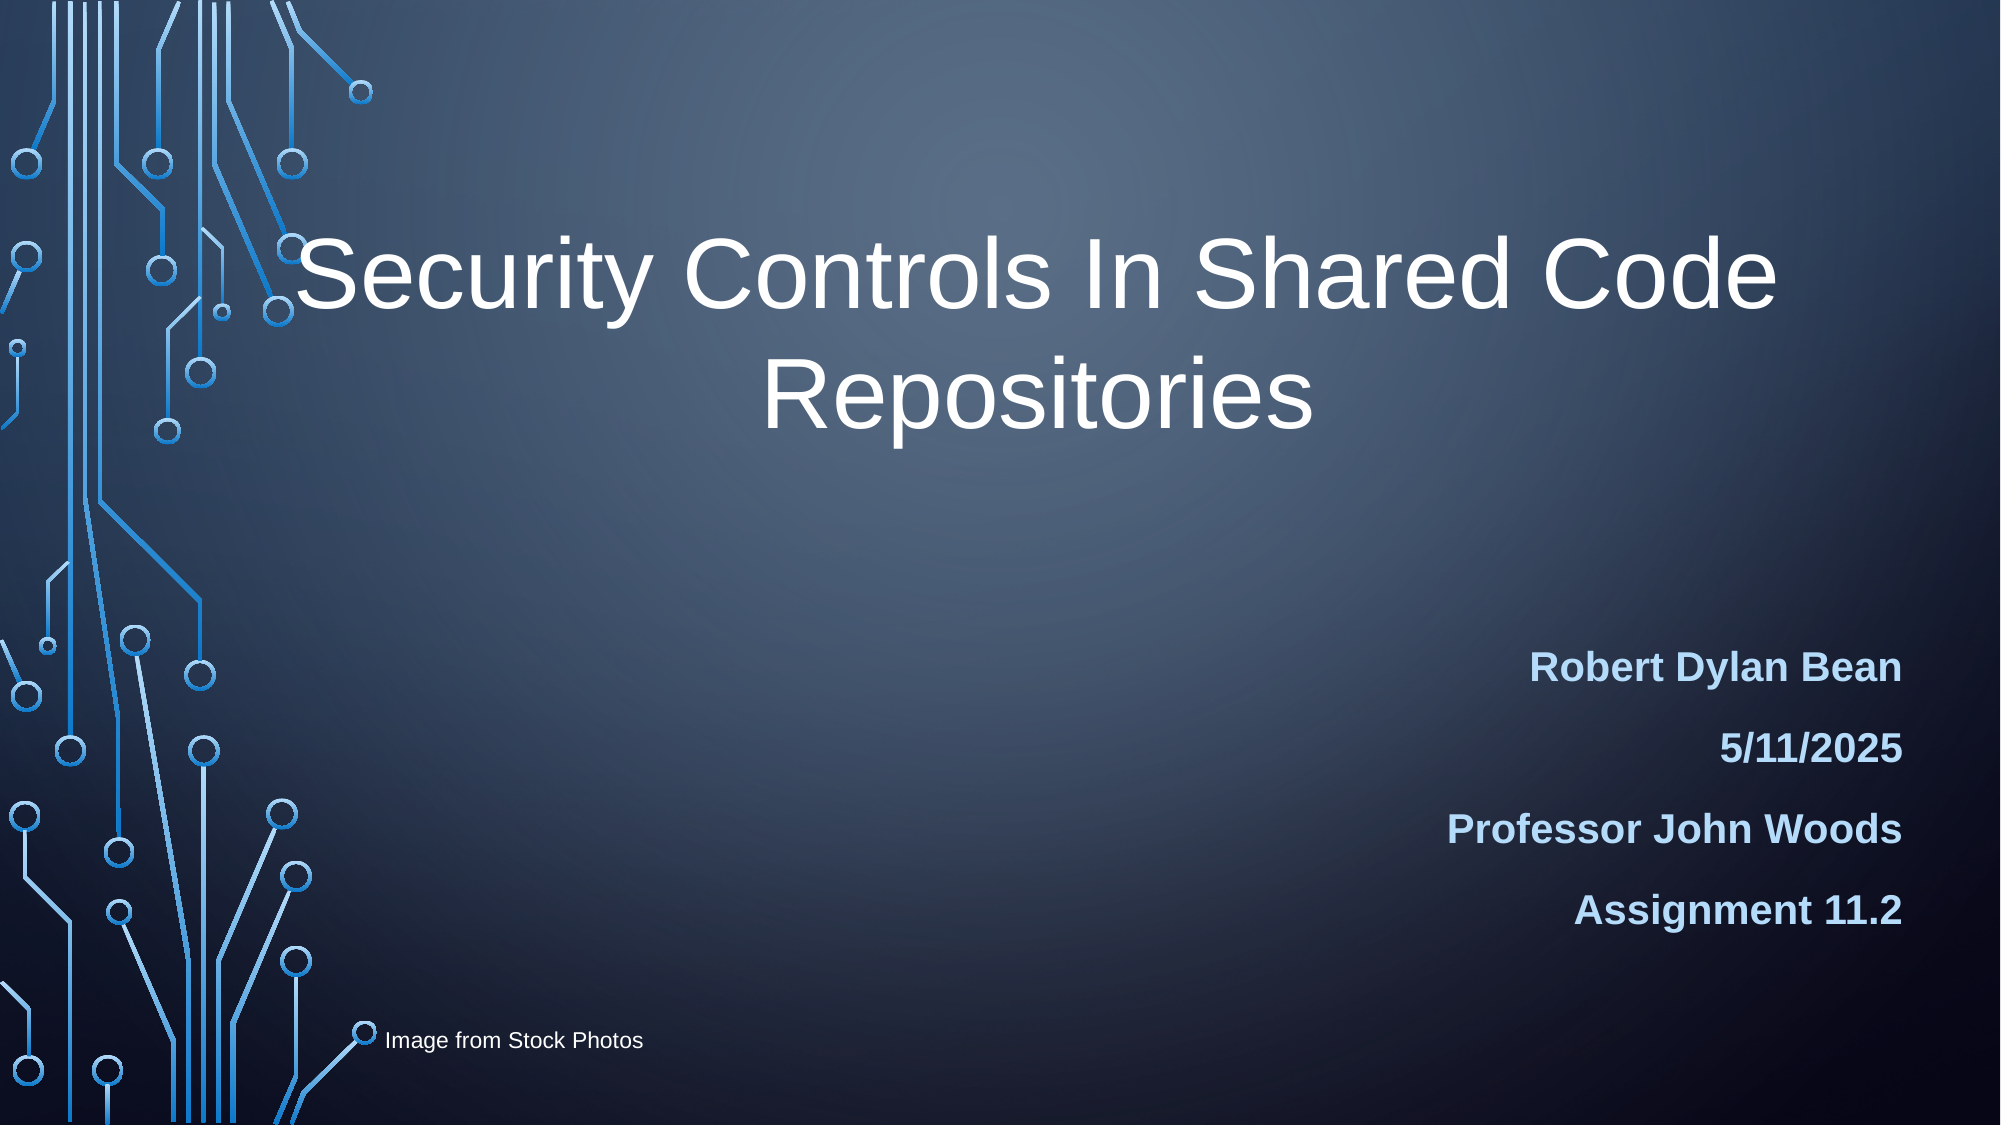

Security Controls In Shared Code Repositories
Robert Dylan Bean
5/11/2025
Professor John Woods
Assignment 11.2
Image from Stock Photos